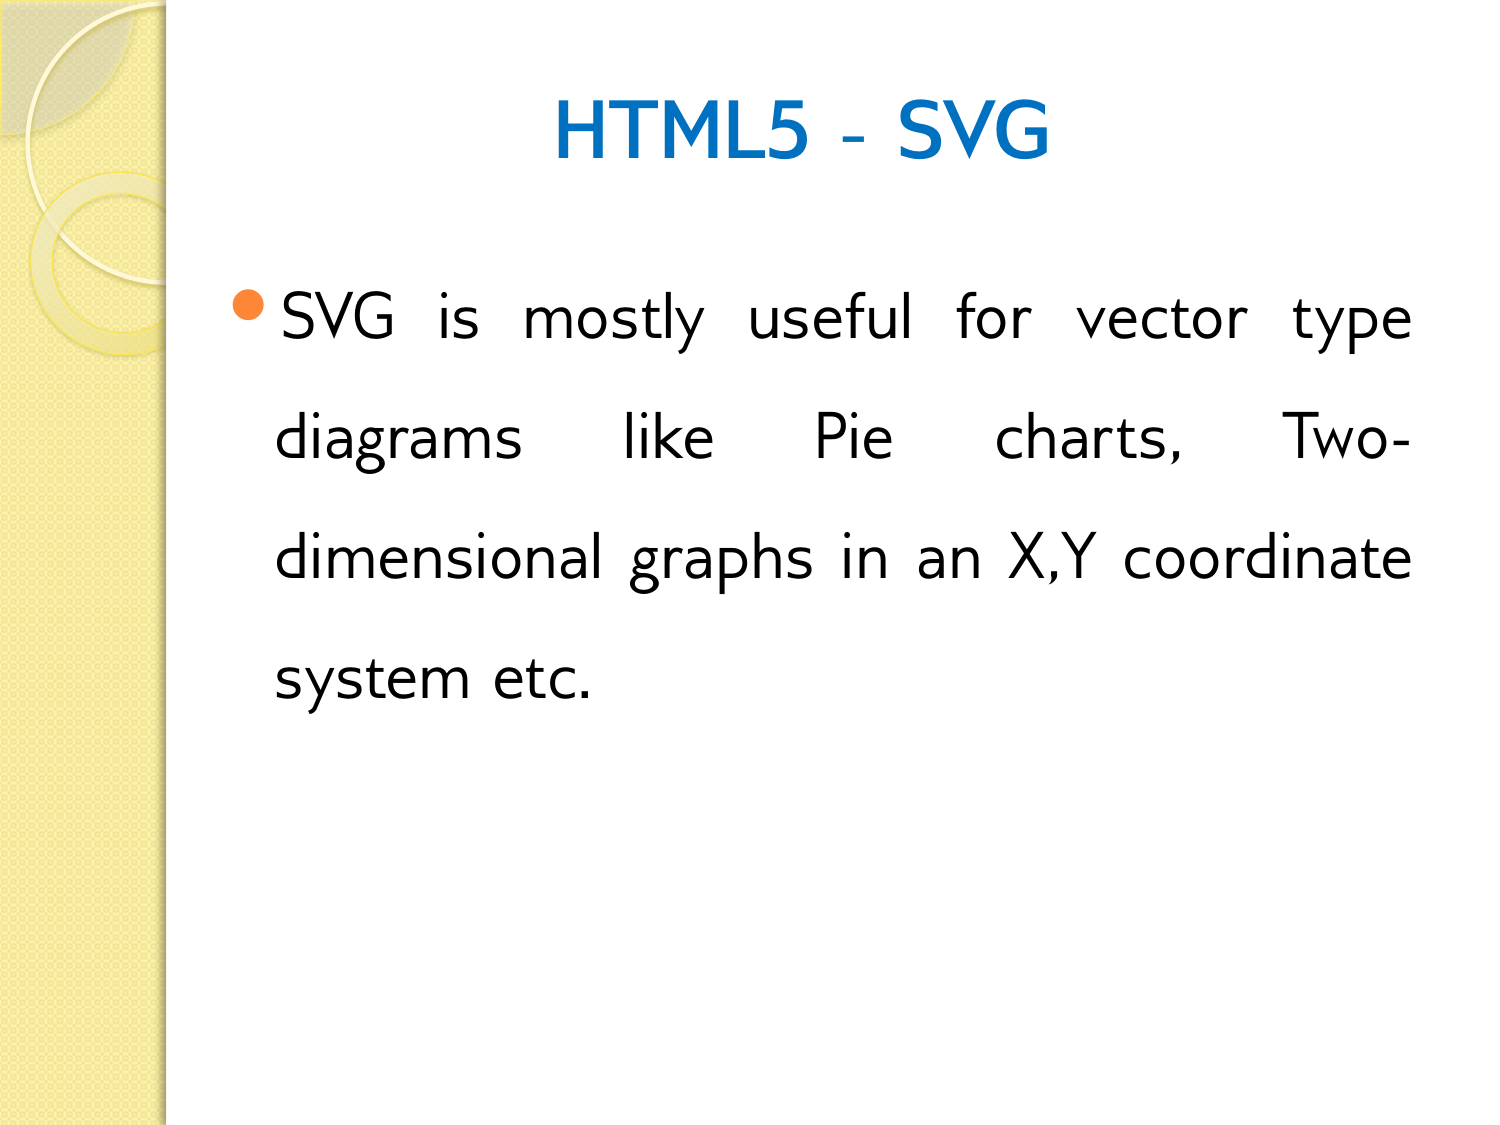

# HTML5 - SVG
SVG is mostly useful for vector type diagrams like Pie charts, Two-dimensional graphs in an X,Y coordinate system etc.